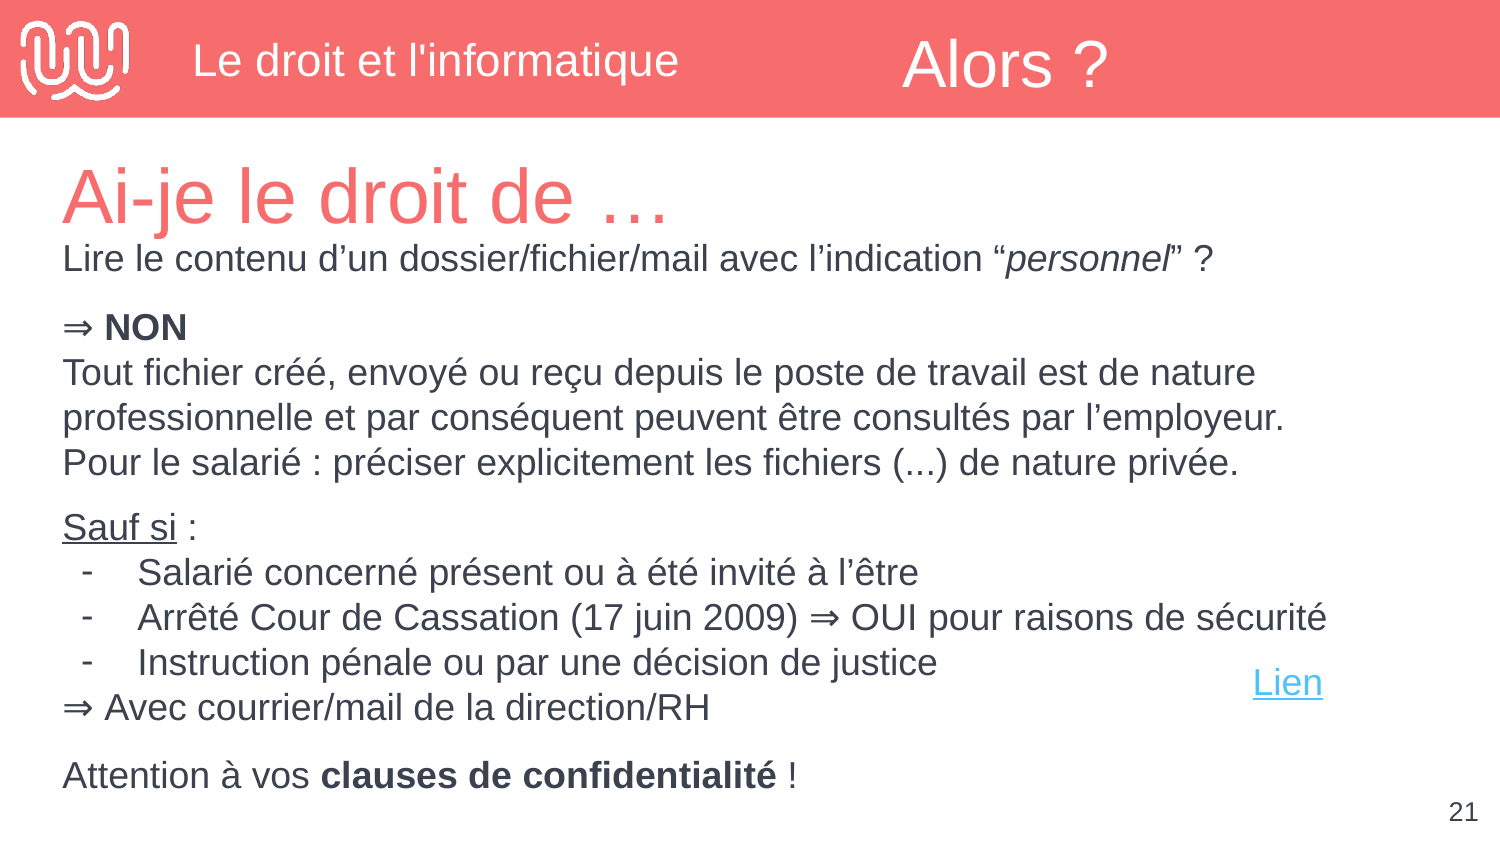

# Le droit et l'informatique
Alors ?
Ai-je le droit de …
Lire le contenu d’un dossier/fichier/mail avec l’indication “personnel” ?
⇒ NON
Tout fichier créé, envoyé ou reçu depuis le poste de travail est de nature professionnelle et par conséquent peuvent être consultés par l’employeur.
Pour le salarié : préciser explicitement les fichiers (...) de nature privée.
Sauf si :
Salarié concerné présent ou à été invité à l’être
Arrêté Cour de Cassation (17 juin 2009) ⇒ OUI pour raisons de sécurité
Instruction pénale ou par une décision de justice
⇒ Avec courrier/mail de la direction/RH

Lien
Attention à vos clauses de confidentialité !
21